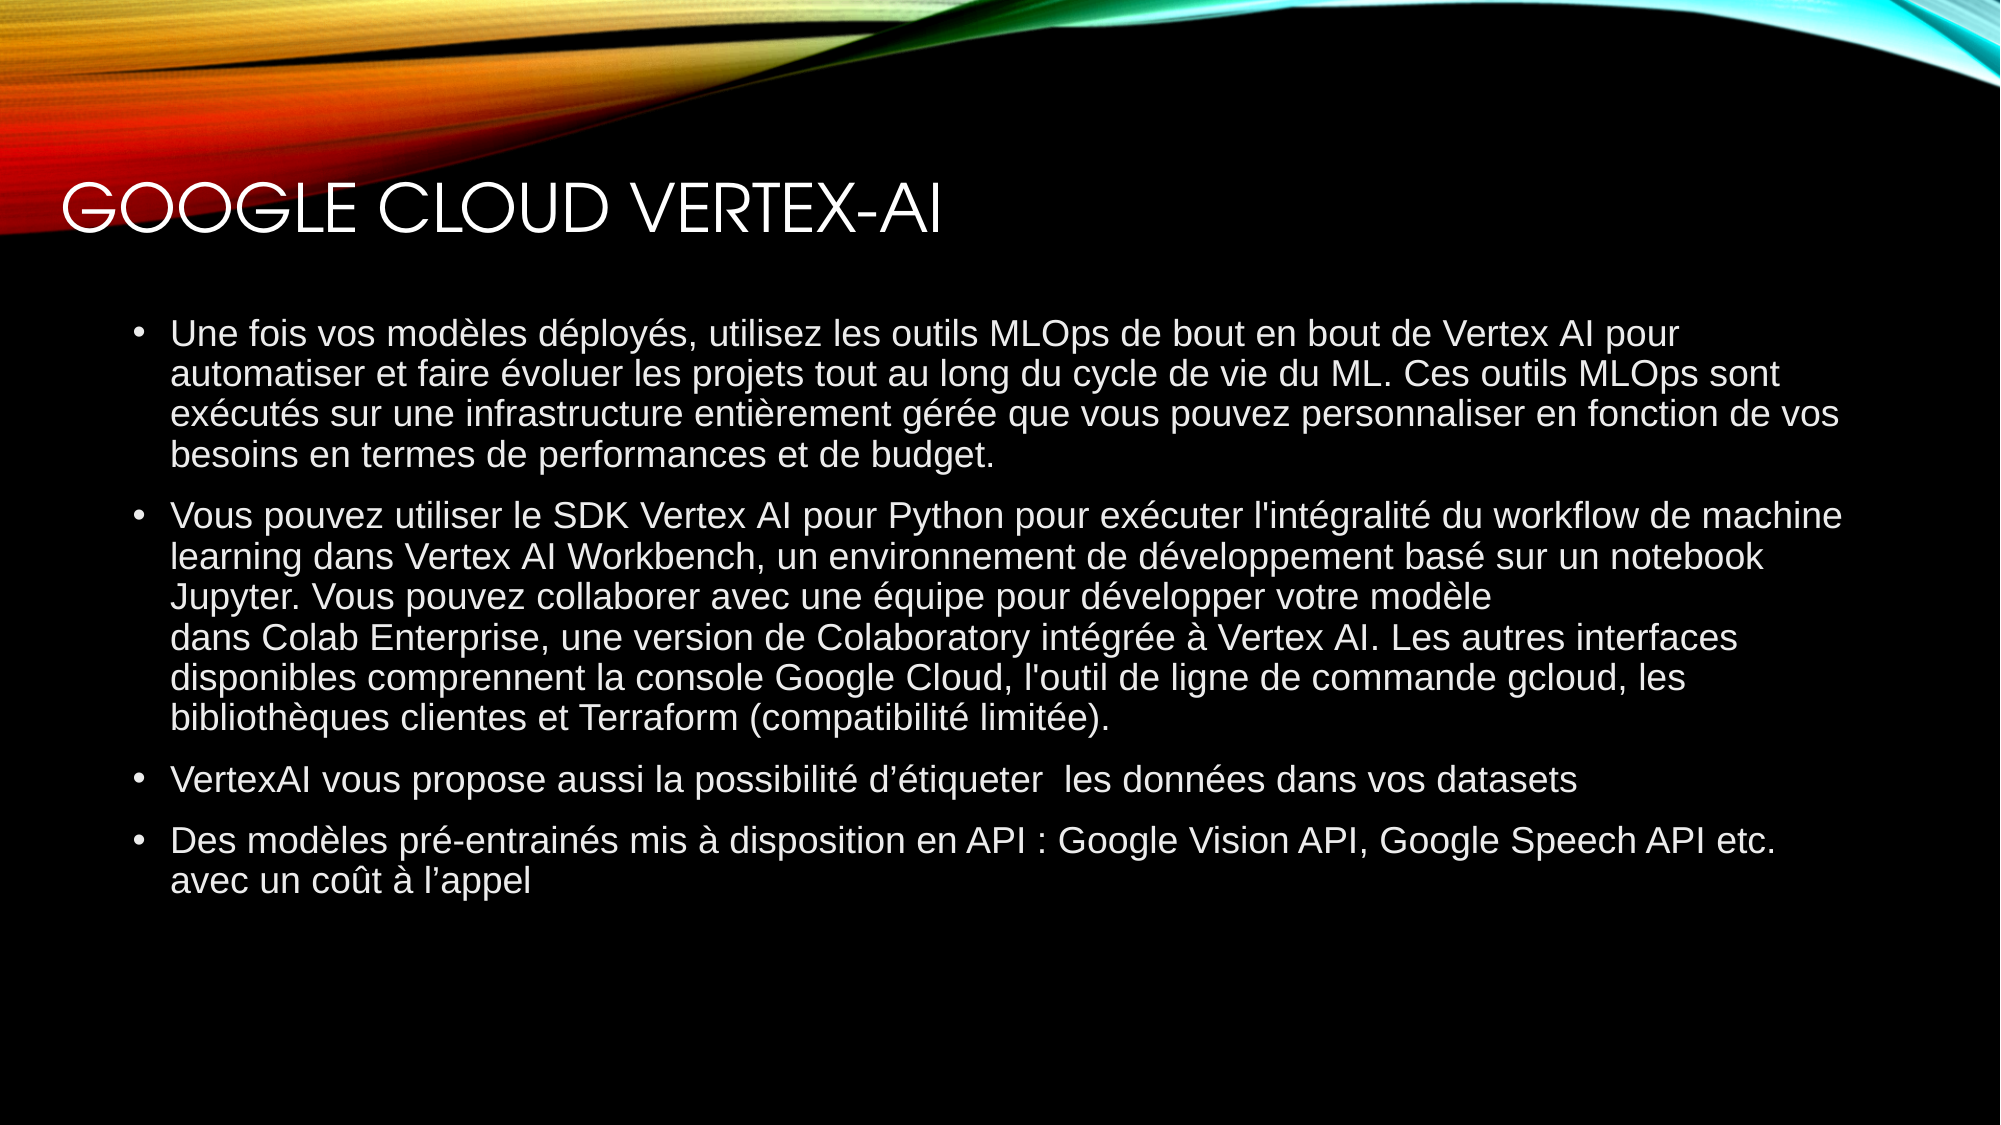

# GOOGLE CLOUD vertex-ai

Une fois vos modèles déployés, utilisez les outils MLOps de bout en bout de Vertex AI pour automatiser et faire évoluer les projets tout au long du cycle de vie du ML. Ces outils MLOps sont exécutés sur une infrastructure entièrement gérée que vous pouvez personnaliser en fonction de vos besoins en termes de performances et de budget.
Vous pouvez utiliser le SDK Vertex AI pour Python pour exécuter l'intégralité du workflow de machine learning dans Vertex AI Workbench, un environnement de développement basé sur un notebook Jupyter. Vous pouvez collaborer avec une équipe pour développer votre modèle dans Colab Enterprise, une version de Colaboratory intégrée à Vertex AI. Les autres interfaces disponibles comprennent la console Google Cloud, l'outil de ligne de commande gcloud, les bibliothèques clientes et Terraform (compatibilité limitée).
VertexAI vous propose aussi la possibilité d’étiqueter  les données dans vos datasets
Des modèles pré-entrainés mis à disposition en API : Google Vision API, Google Speech API etc. avec un coût à l’appel